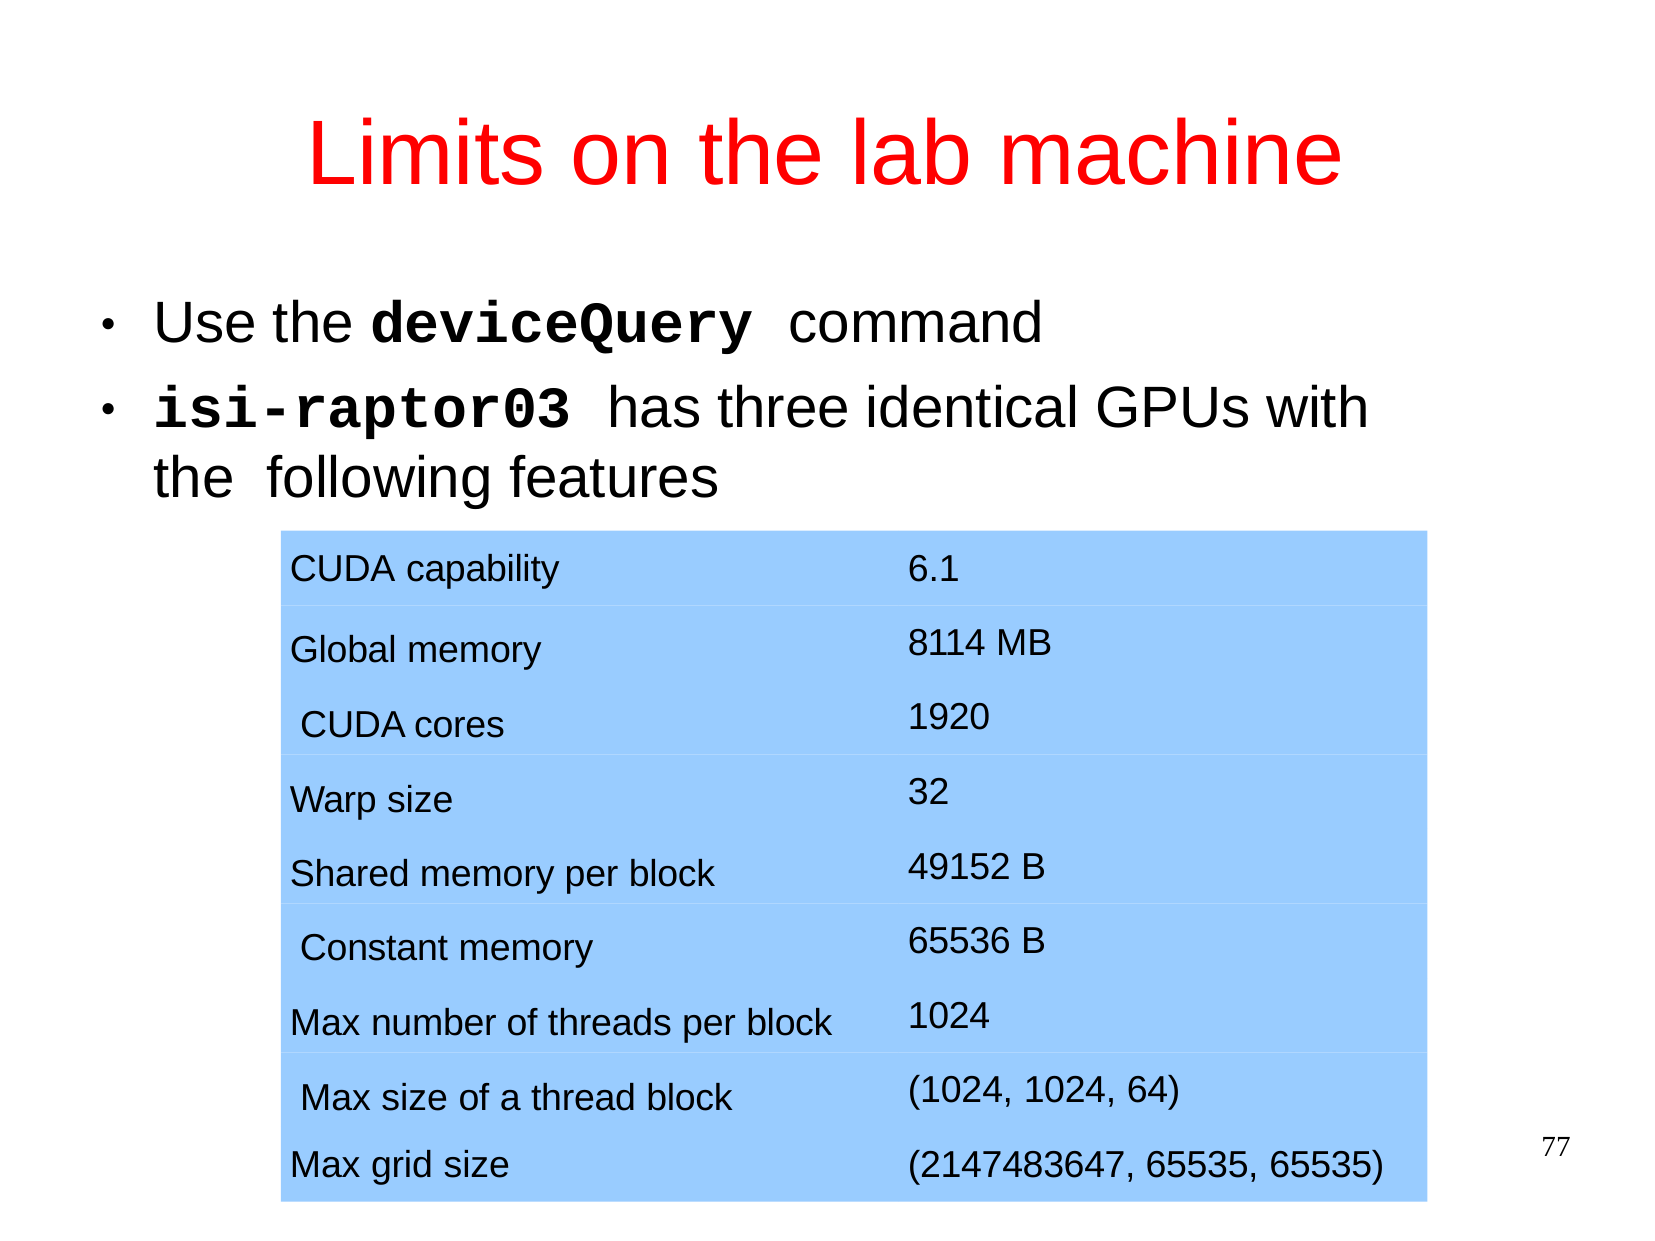

# Limits on the lab machine
Use the deviceQuery command
isi-raptor03 has three identical GPUs with the  following features
●
●

CUDA capability
Global memory  CUDA cores  Warp size
Shared memory per block  Constant memory
Max number of threads per block  Max size of a thread block
Max grid size
6.1
8114 MB
1920
32
49152 B
65536 B
1024
(1024, 1024, 64)
(2147483647, 65535, 65535)

77

CUDA Program
ming